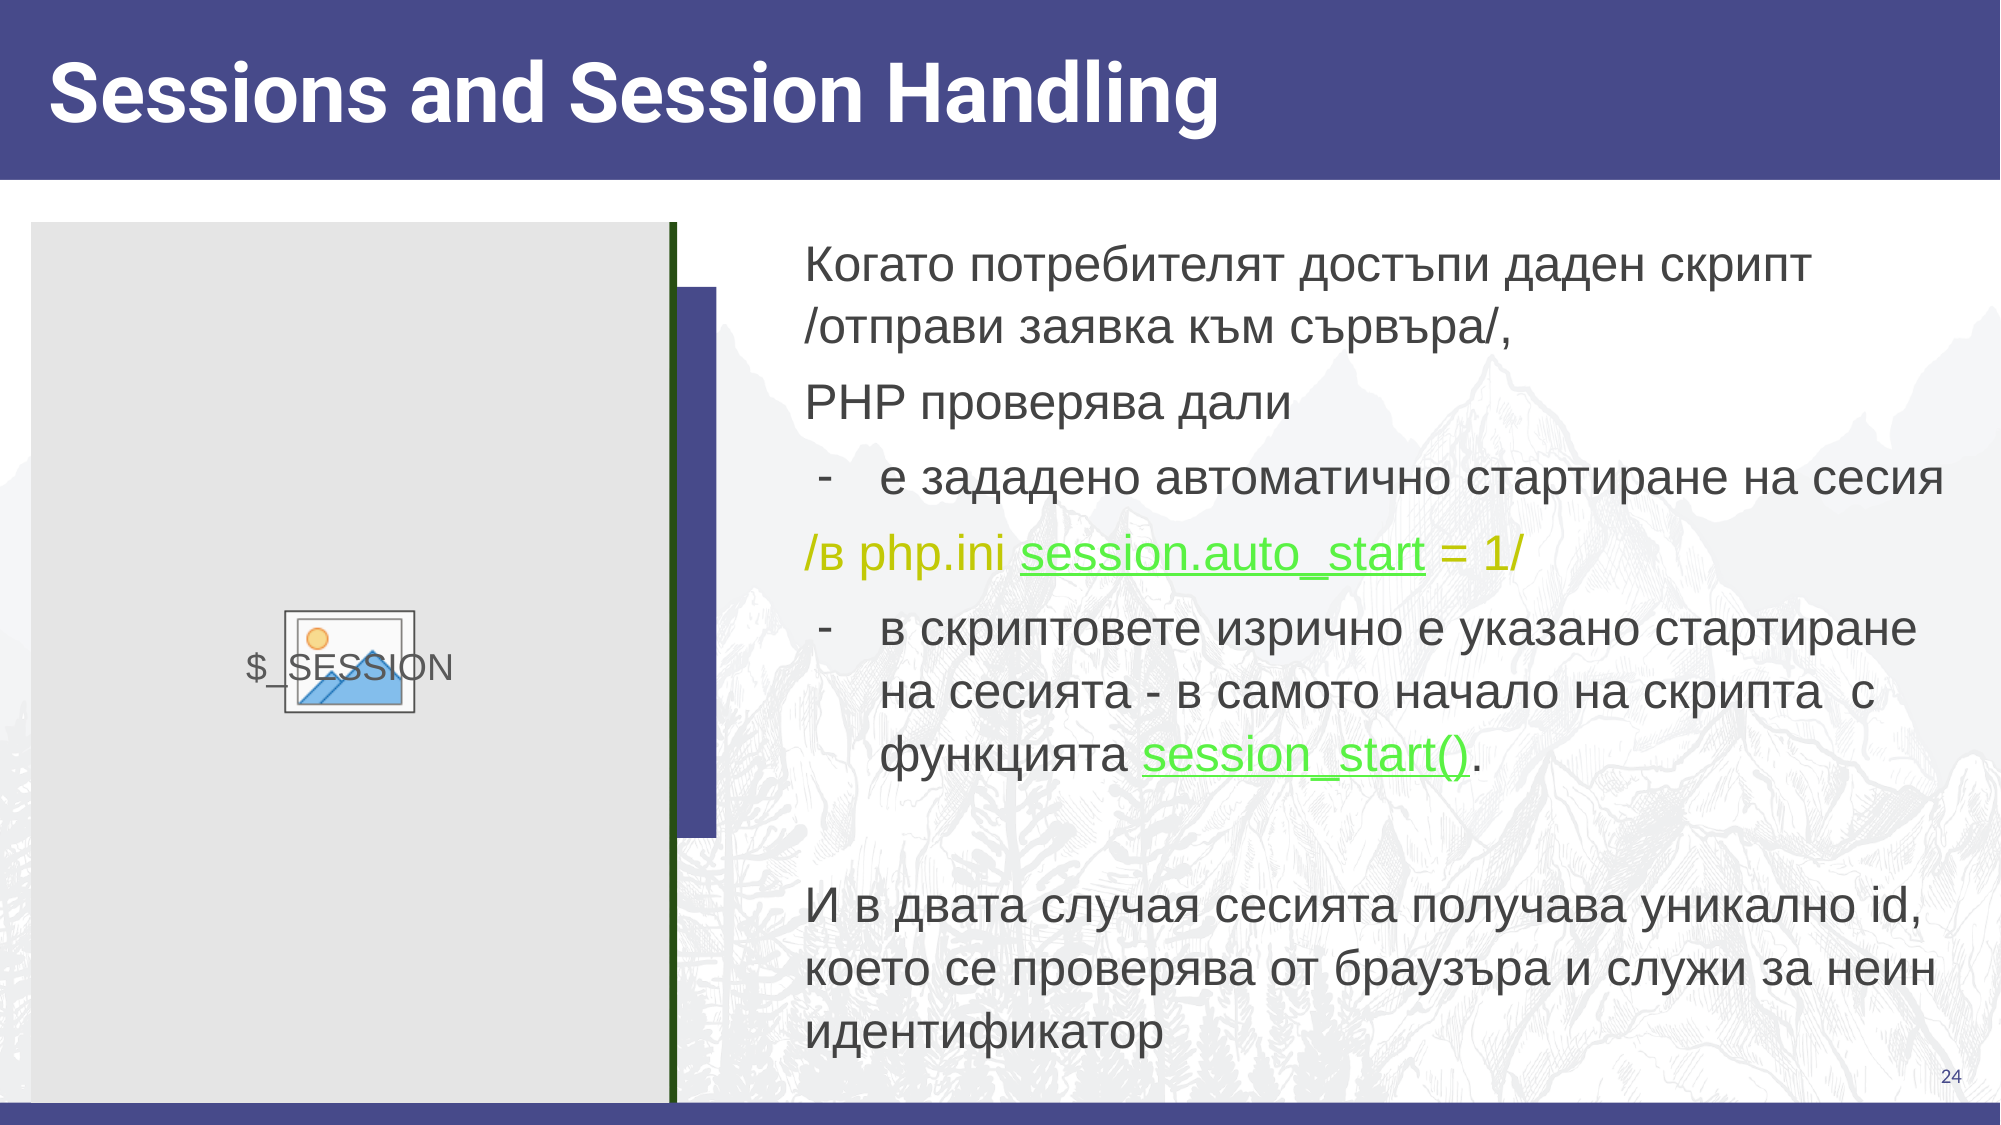

# Sessions and Session Handling
Когато потребителят достъпи даден скрипт /отправи заявка към сървъра/,
PHP проверява дали
е зададено автоматично стартиране на сесия
/в php.ini session.auto_start = 1/
в скриптовете изрично е указано стартиране на сесията - в самото начало на скрипта  с функцията session_start().

И в двата случая сесията получава уникално id, което се проверява от браузъра и служи за неин идентификатор

$_SESSION
24